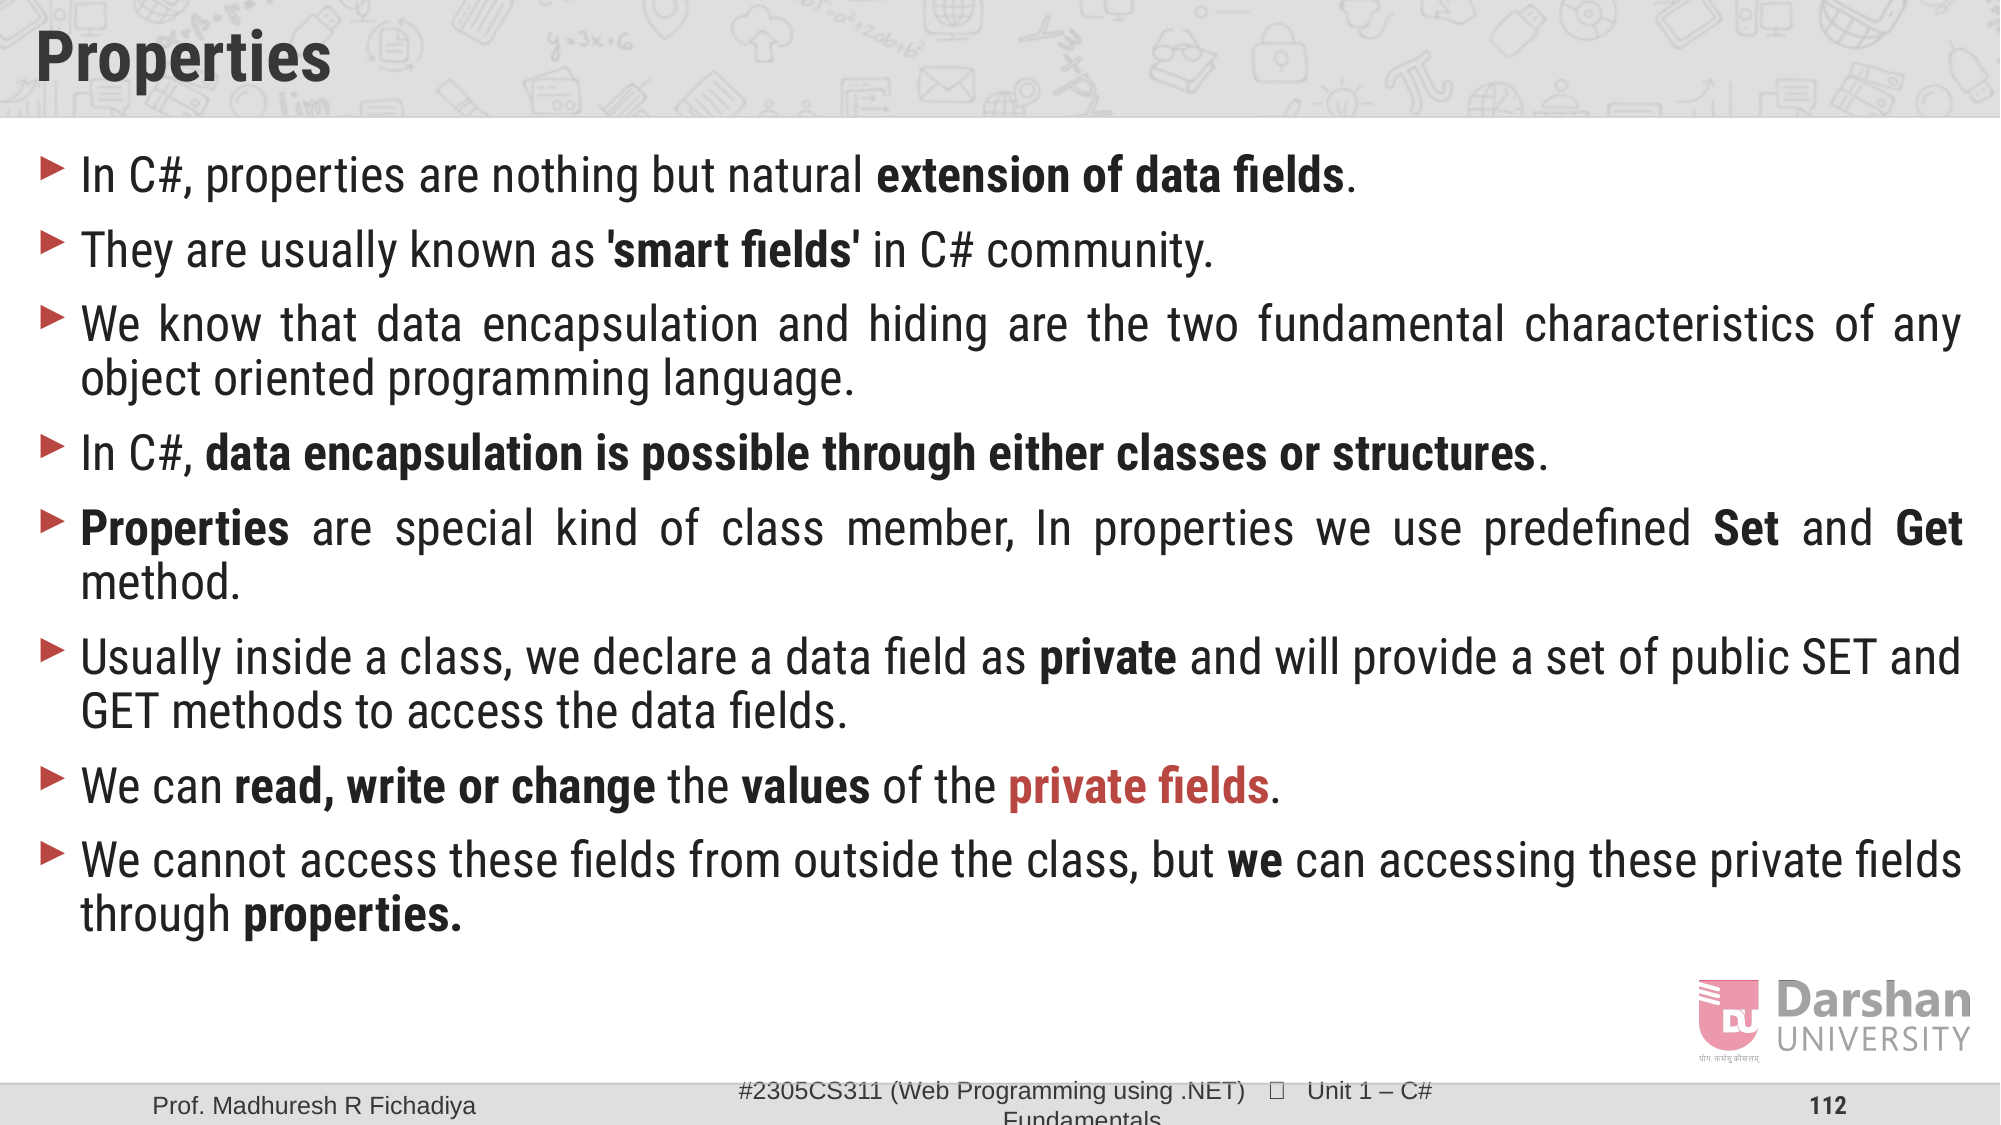

# Properties
In C#, properties are nothing but natural extension of data fields.
They are usually known as 'smart fields' in C# community.
We know that data encapsulation and hiding are the two fundamental characteristics of any object oriented programming language.
In C#, data encapsulation is possible through either classes or structures.
Properties are special kind of class member, In properties we use predefined Set and Get method.
Usually inside a class, we declare a data field as private and will provide a set of public SET and GET methods to access the data fields.
We can read, write or change the values of the private fields.
We cannot access these fields from outside the class, but we can accessing these private fields through properties.